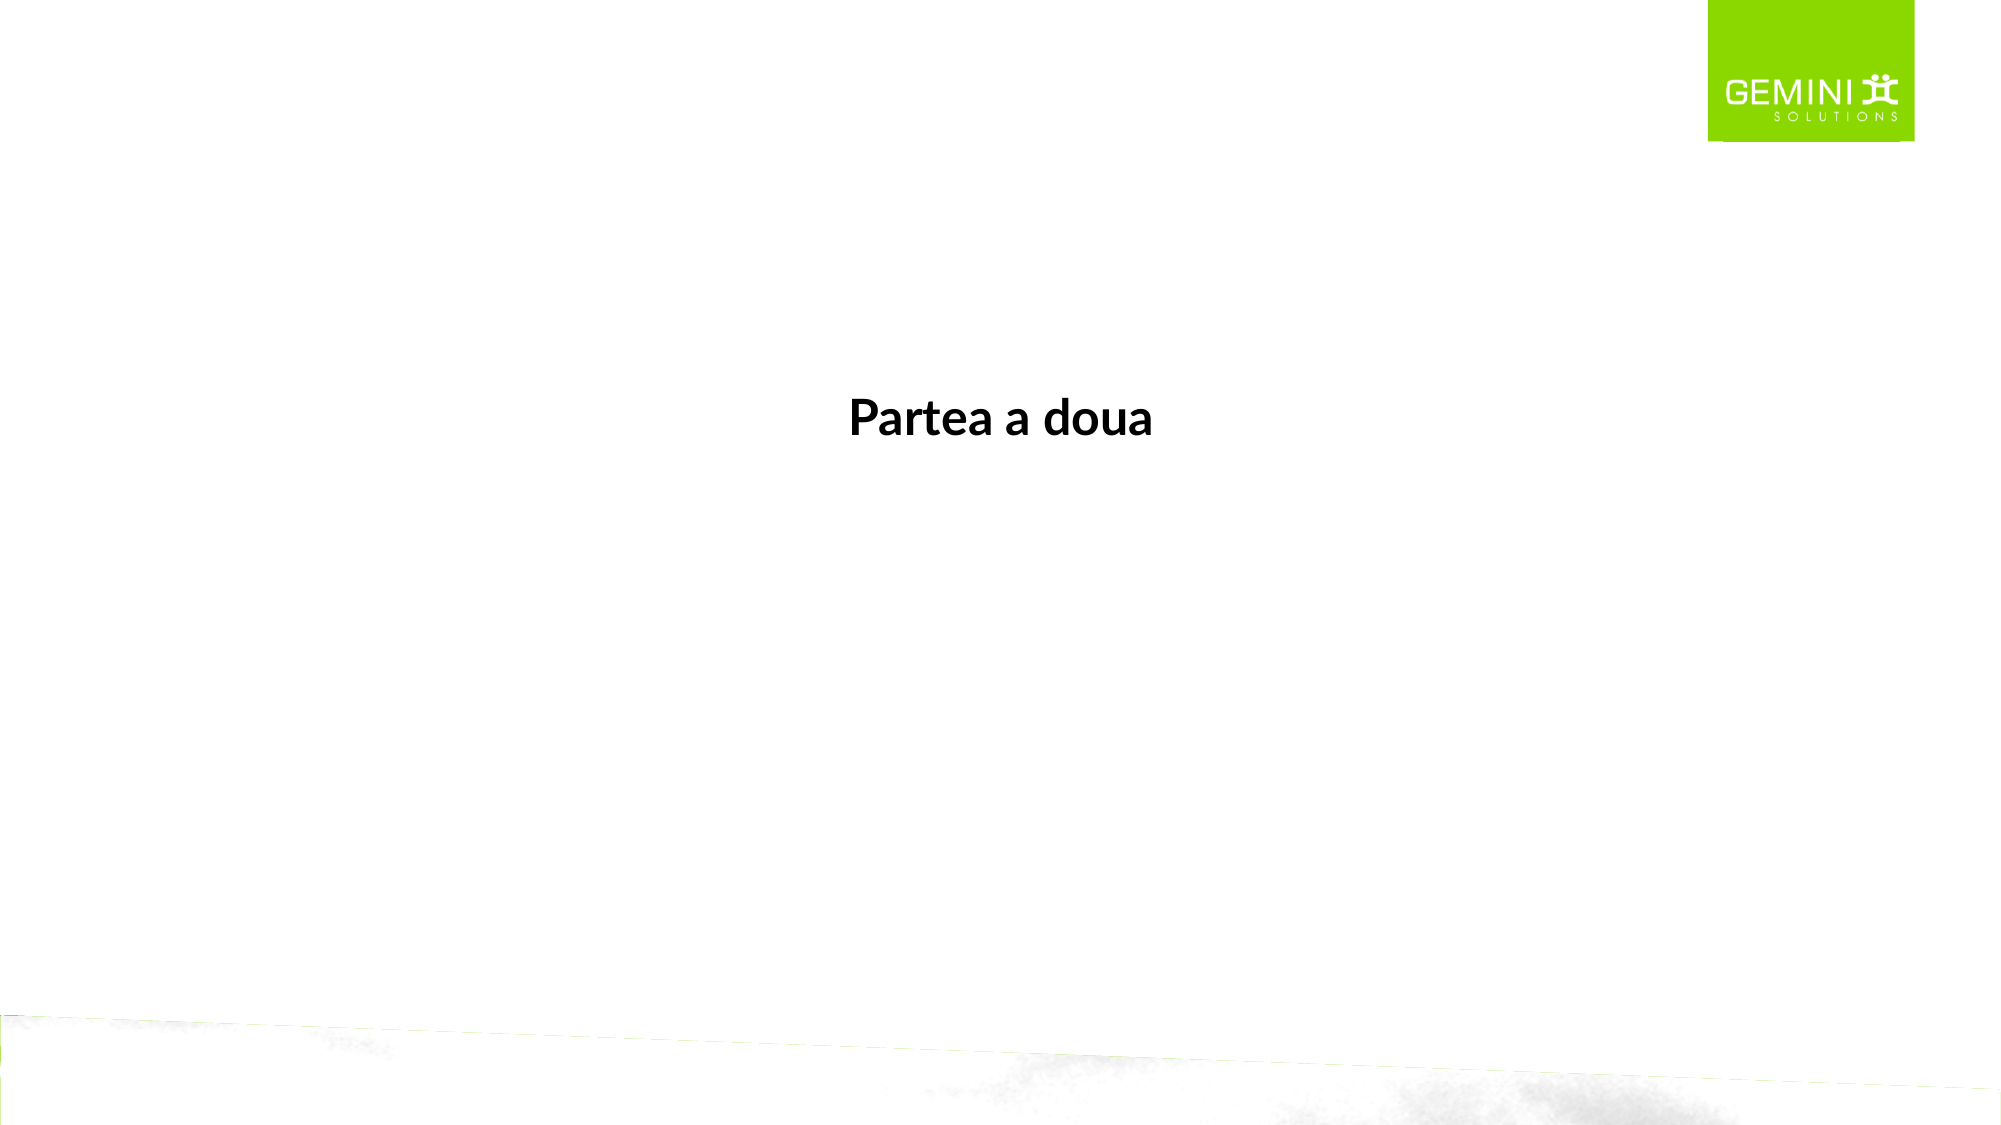

Partea a doua
GEMINI SOLUTIONS – MAKING SOFTWARE HAPPEN